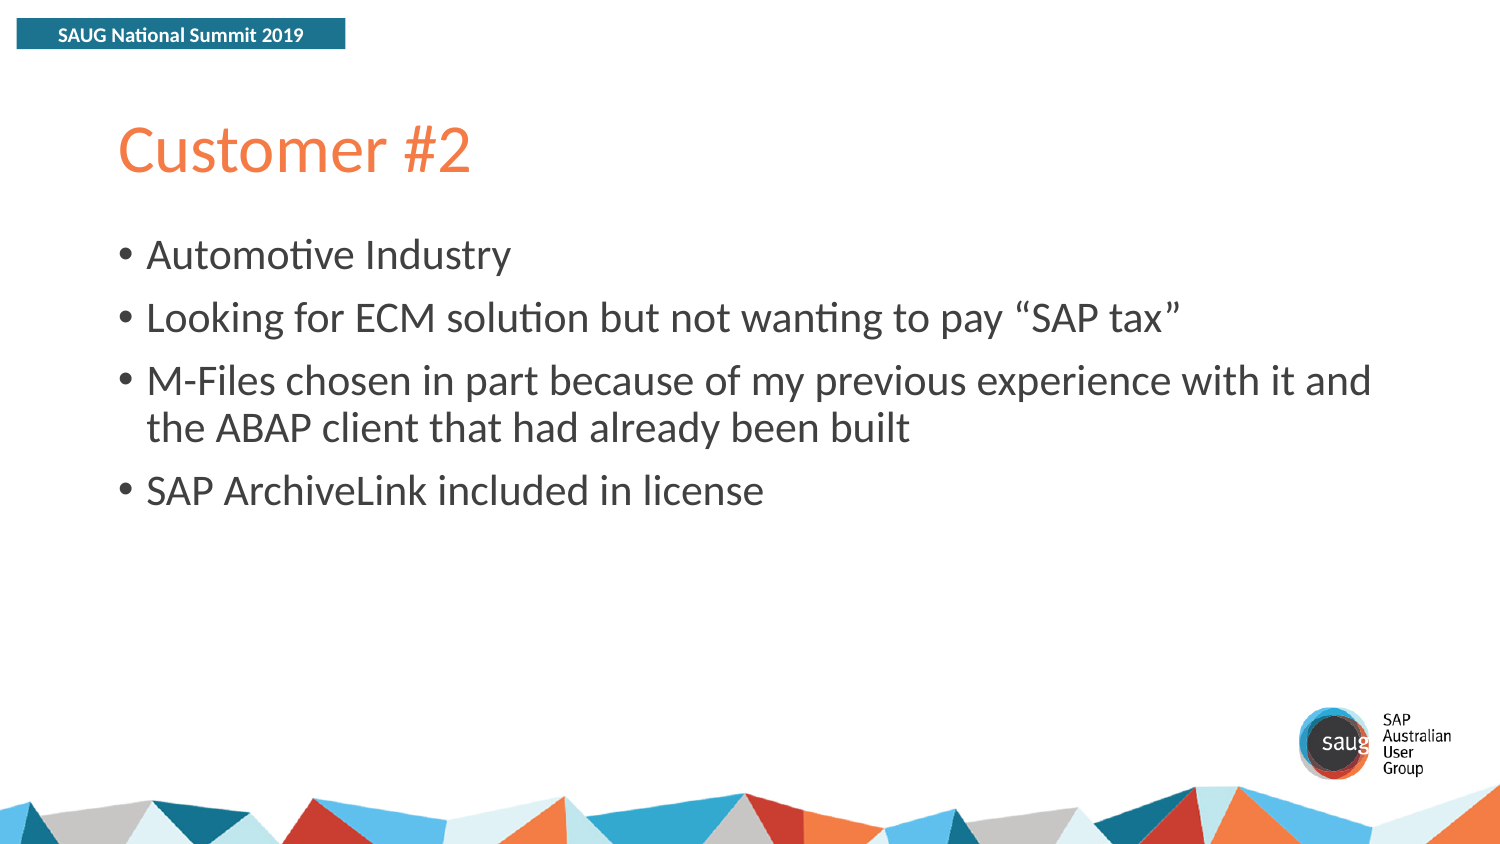

# Customer #2
Automotive Industry
Looking for ECM solution but not wanting to pay “SAP tax”
M-Files chosen in part because of my previous experience with it and the ABAP client that had already been built
SAP ArchiveLink included in license